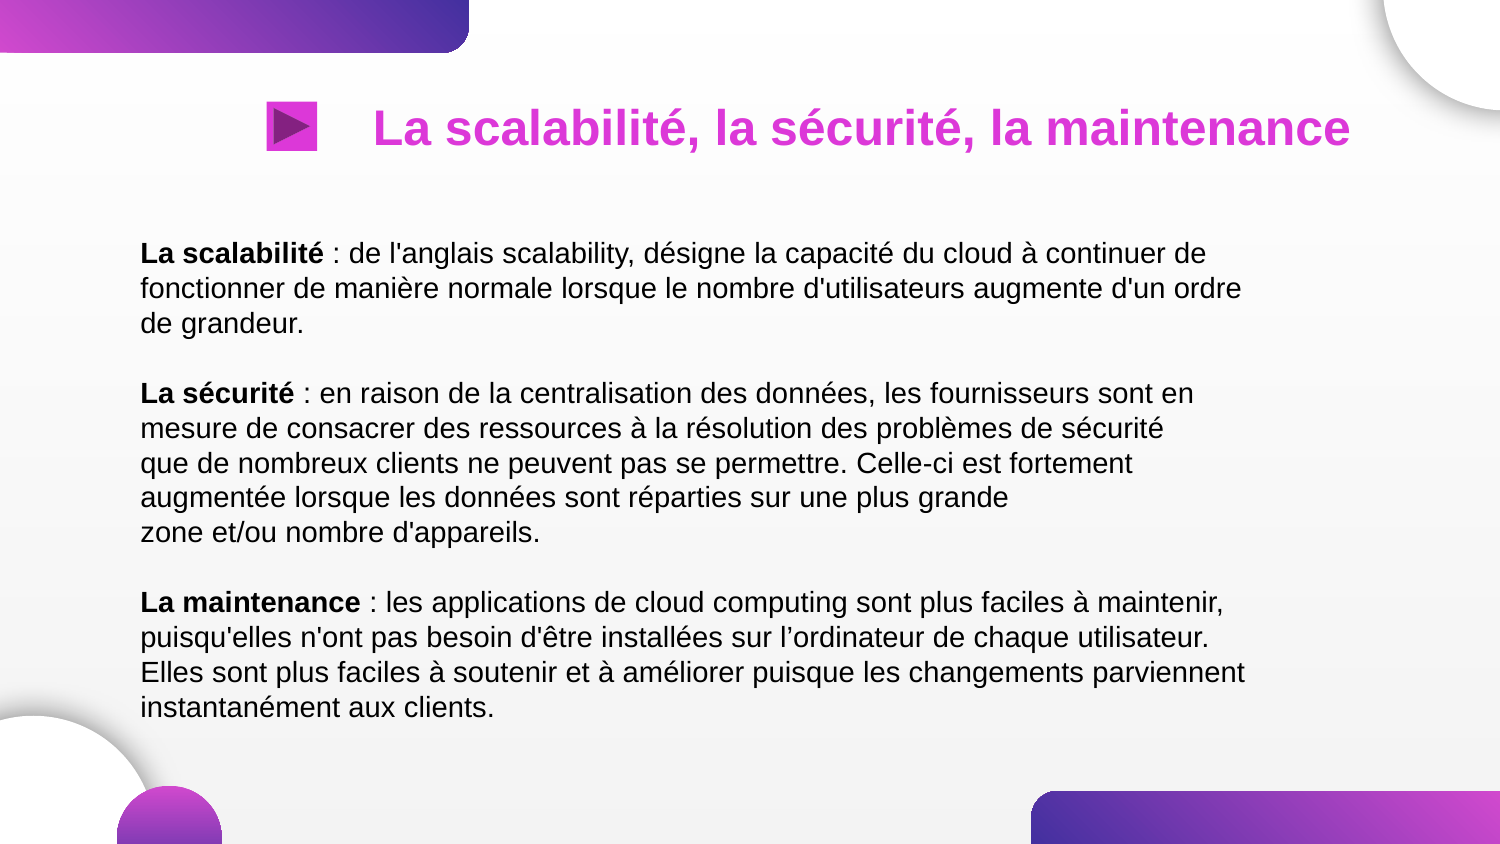

La scalabilité, la sécurité, la maintenance

La scalabilité : de l'anglais scalability, désigne la capacité du cloud à continuer de fonctionner de manière normale lorsque le nombre d'utilisateurs augmente d'un ordre de grandeur.

La sécurité : en raison de la centralisation des données, les fournisseurs sont en mesure de consacrer des ressources à la résolution des problèmes de sécurité
que de nombreux clients ne peuvent pas se permettre. Celle-ci est fortement augmentée lorsque les données sont réparties sur une plus grande
zone et/ou nombre d'appareils.

La maintenance : les applications de cloud computing sont plus faciles à maintenir, puisqu'elles n'ont pas besoin d'être installées sur l’ordinateur de chaque utilisateur. Elles sont plus faciles à soutenir et à améliorer puisque les changements parviennent instantanément aux clients.